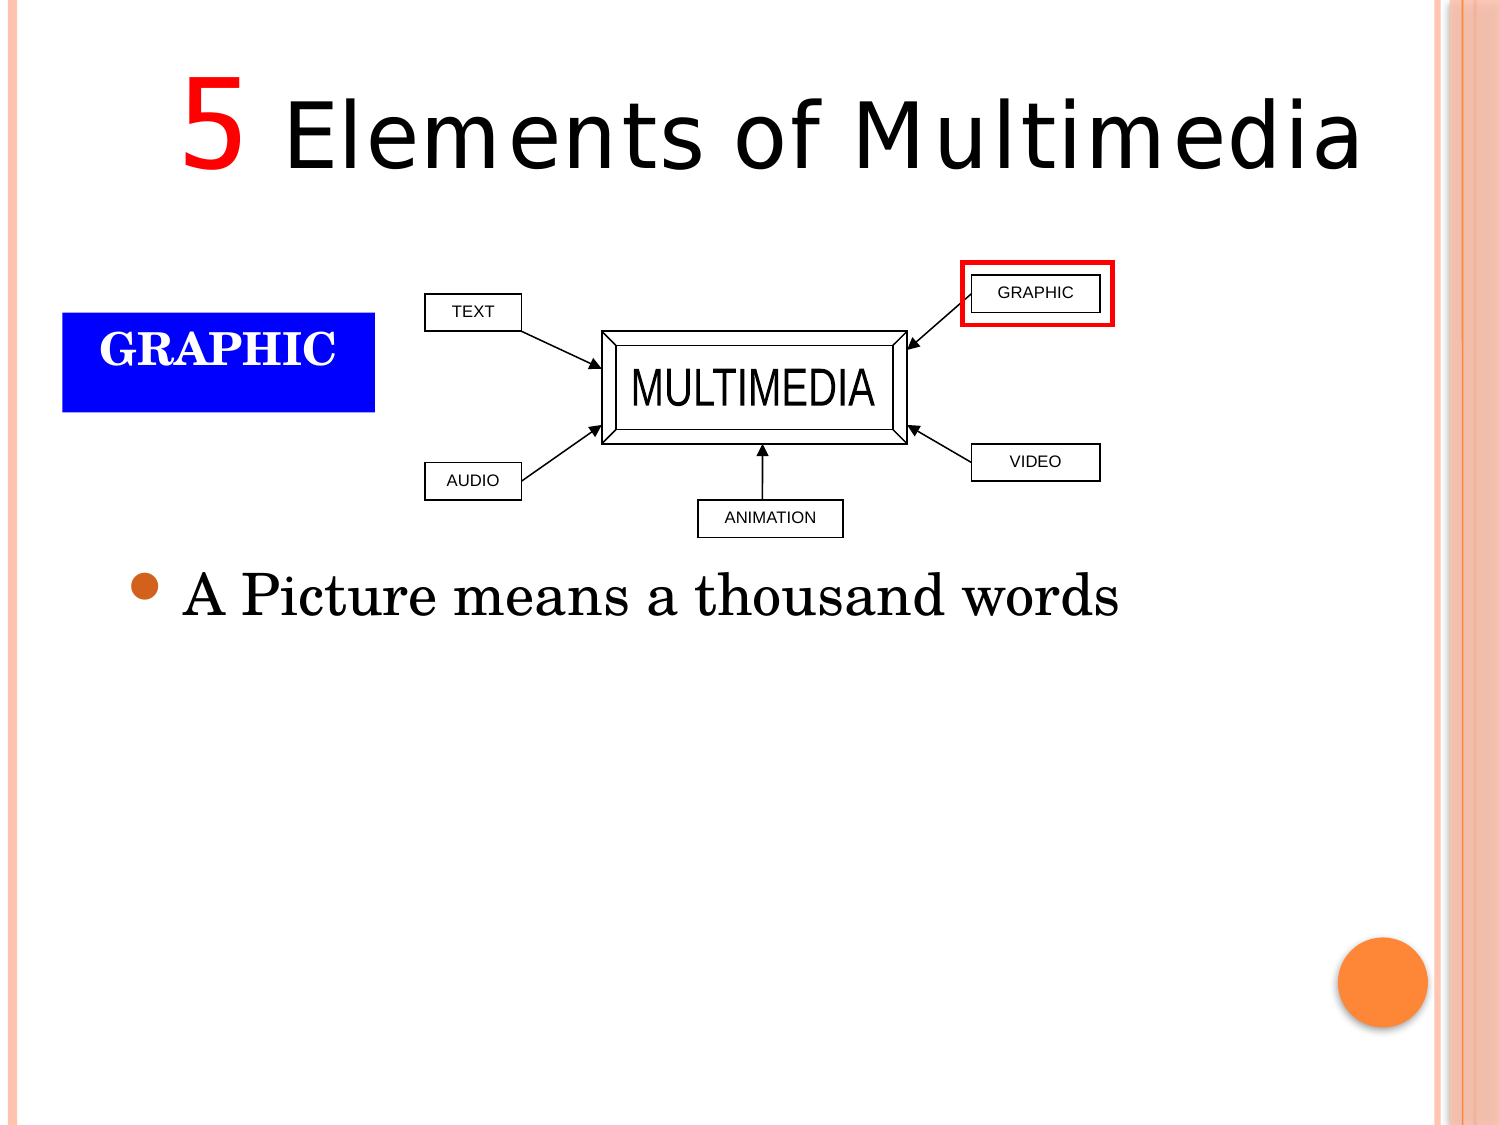

5 Elements of Multimedia

GRAPHIC
TEXT

MULTIMEDIA

VIDEO
AUDIO
ANIMATION
GRAPHIC
A Picture means a thousand words